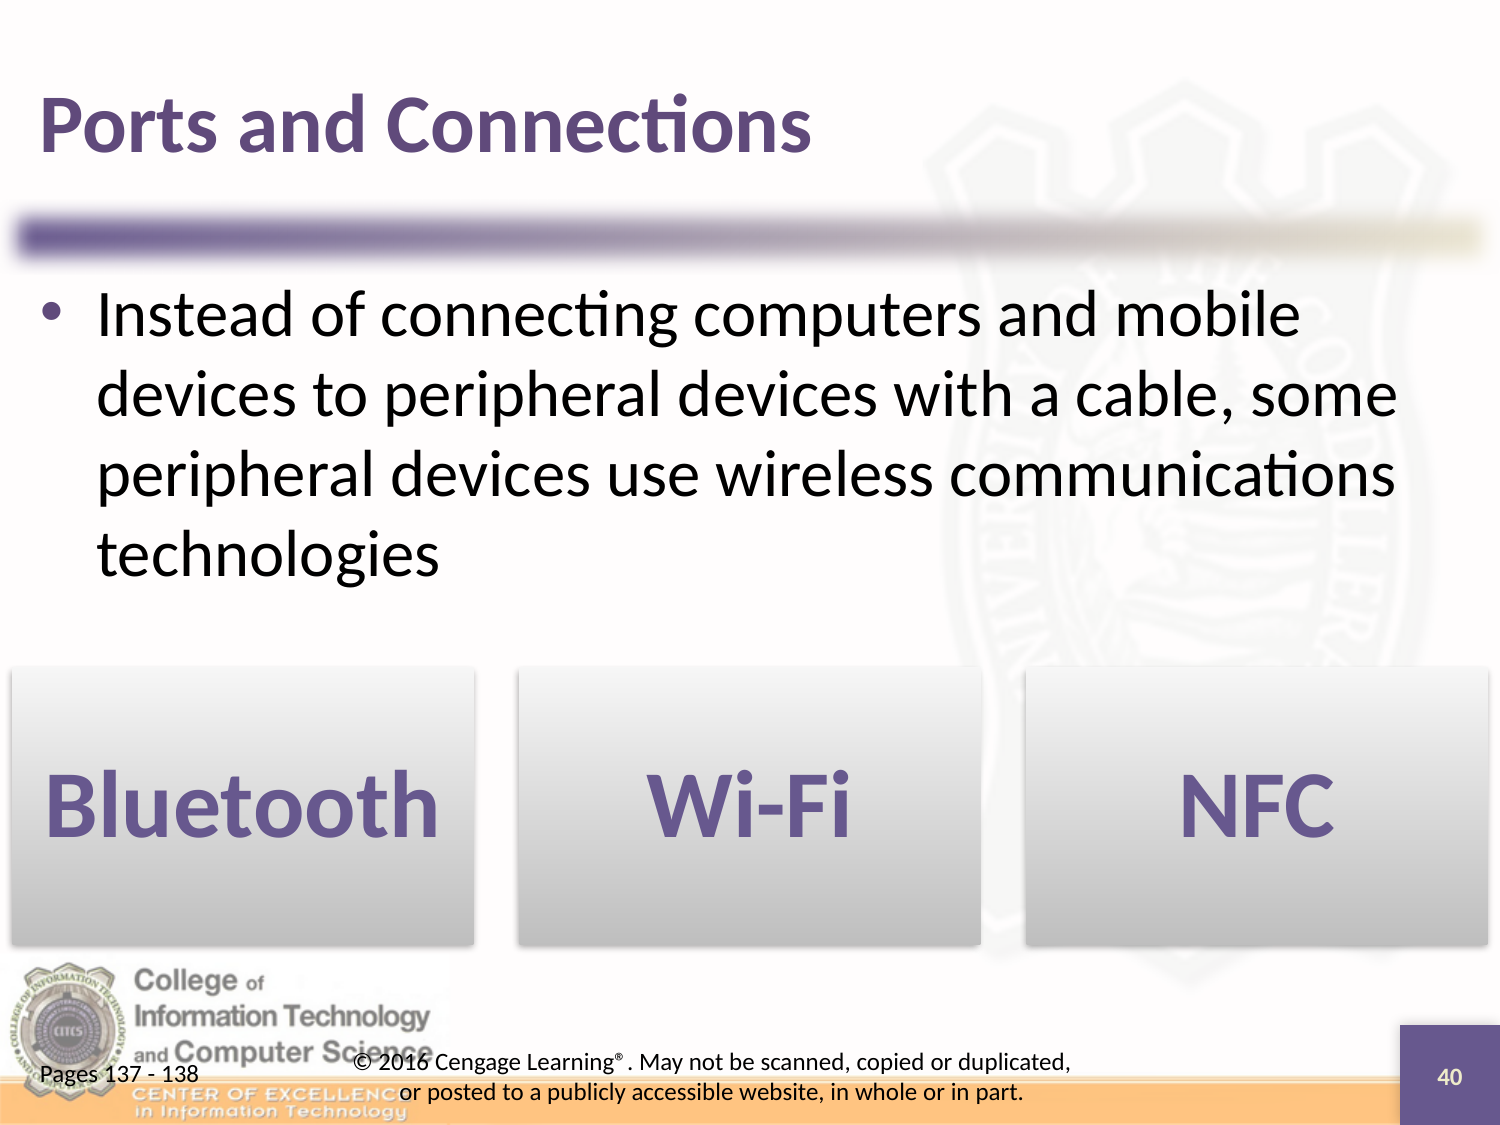

# Ports and Connections
Instead of connecting computers and mobile devices to peripheral devices with a cable, some peripheral devices use wireless communications technologies
Bluetooth
Wi-Fi
NFC
40
© 2016 Cengage Learning®. May not be scanned, copied or duplicated, or posted to a publicly accessible website, in whole or in part.
Pages 137 - 138